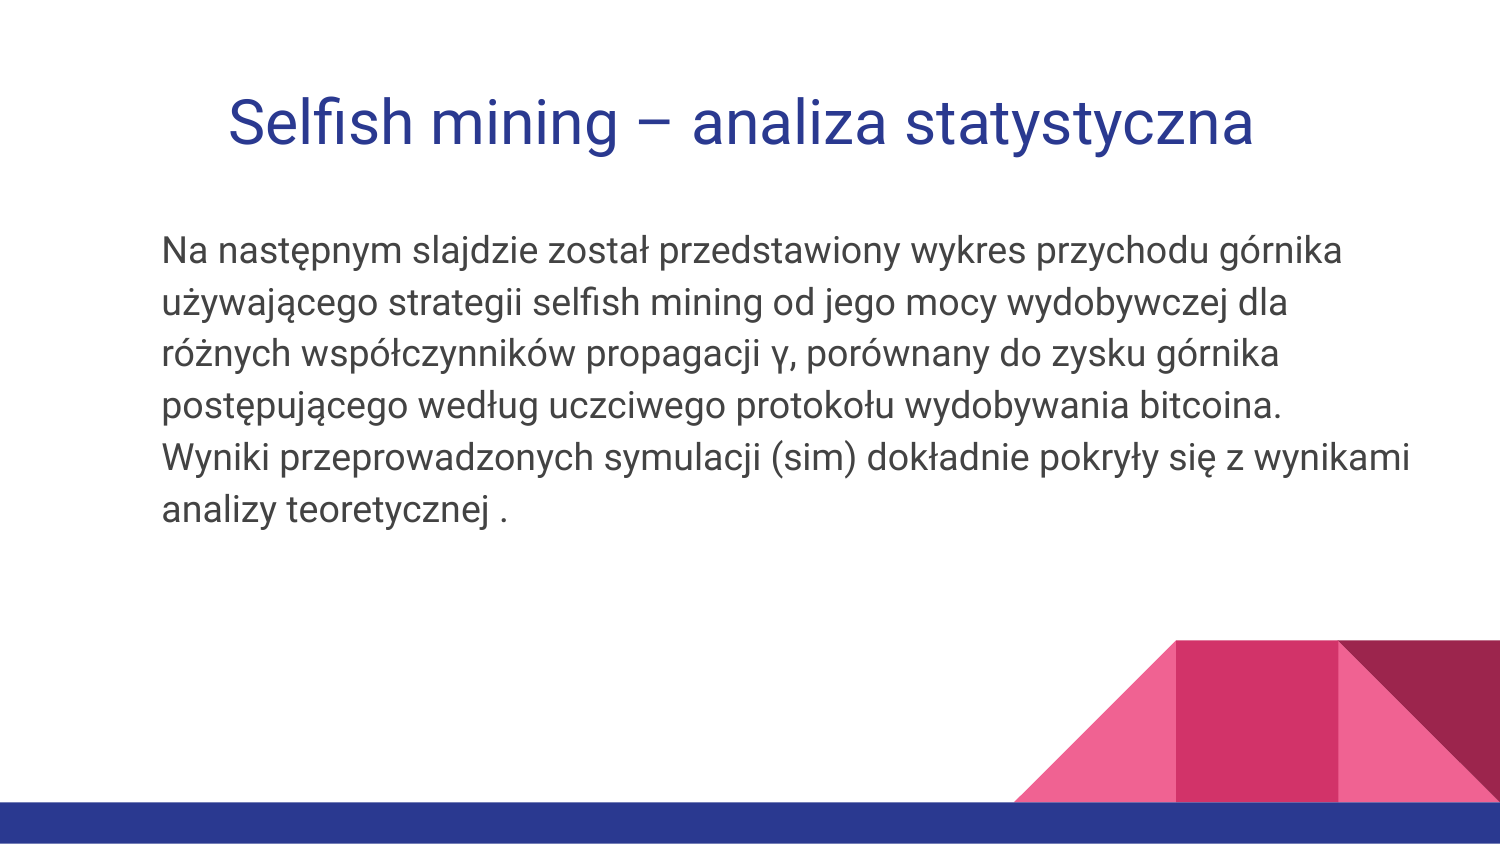

# Selfish mining – analiza statystyczna
Na następnym slajdzie został przedstawiony wykres przychodu górnika używającego strategii selfish mining od jego mocy wydobywczej dla różnych współczynników propagacji γ, porównany do zysku górnika postępującego według uczciwego protokołu wydobywania bitcoina.
Wyniki przeprowadzonych symulacji (sim) dokładnie pokryły się z wynikami analizy teoretycznej .